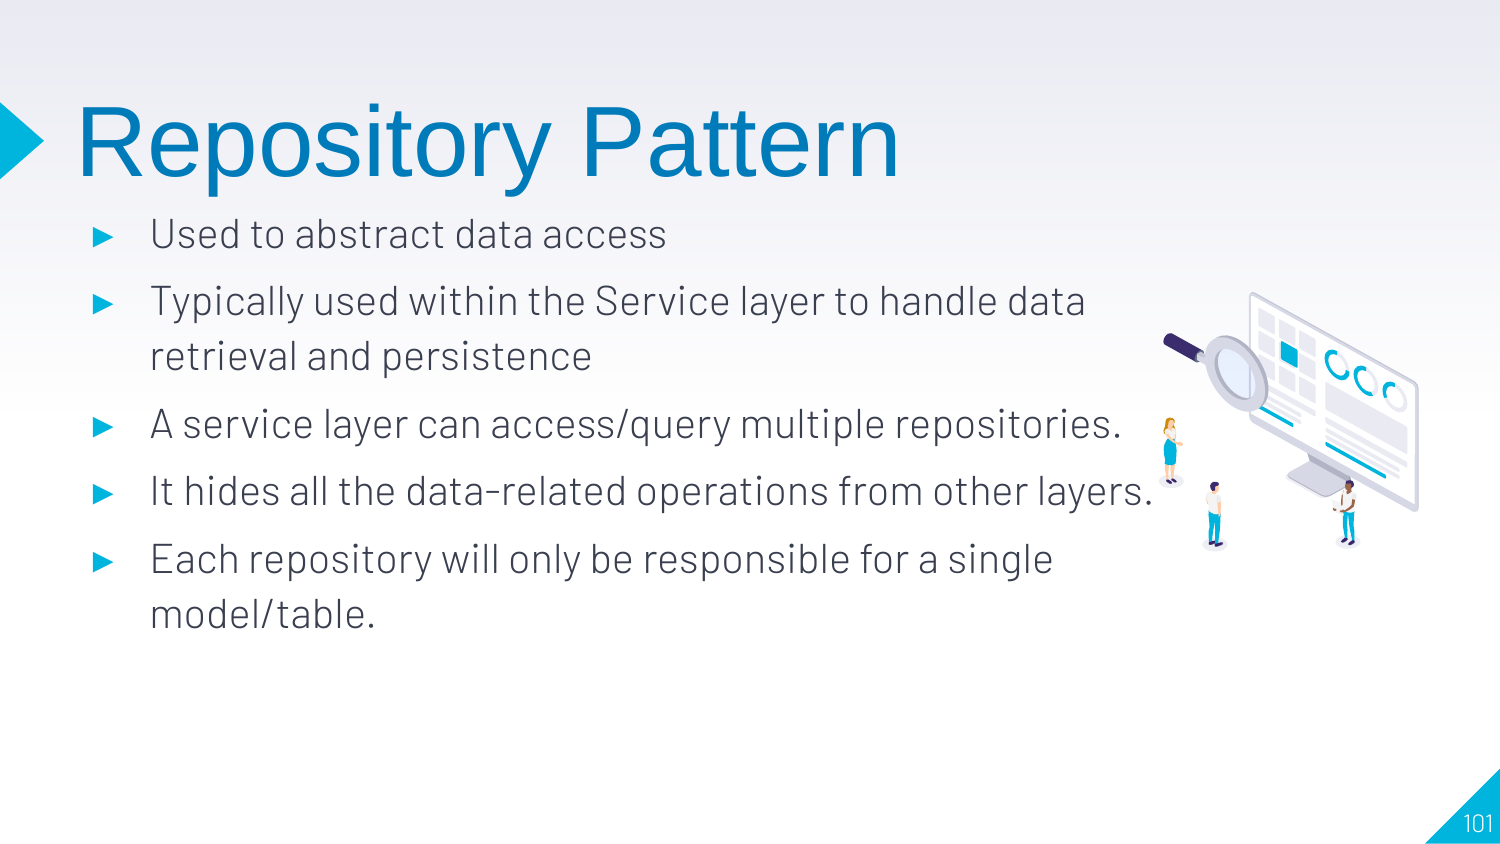

# Repository Pattern
Used to abstract data access
Typically used within the Service layer to handle data retrieval and persistence
A service layer can access/query multiple repositories.
It hides all the data-related operations from other layers.
Each repository will only be responsible for a single model/table.

101